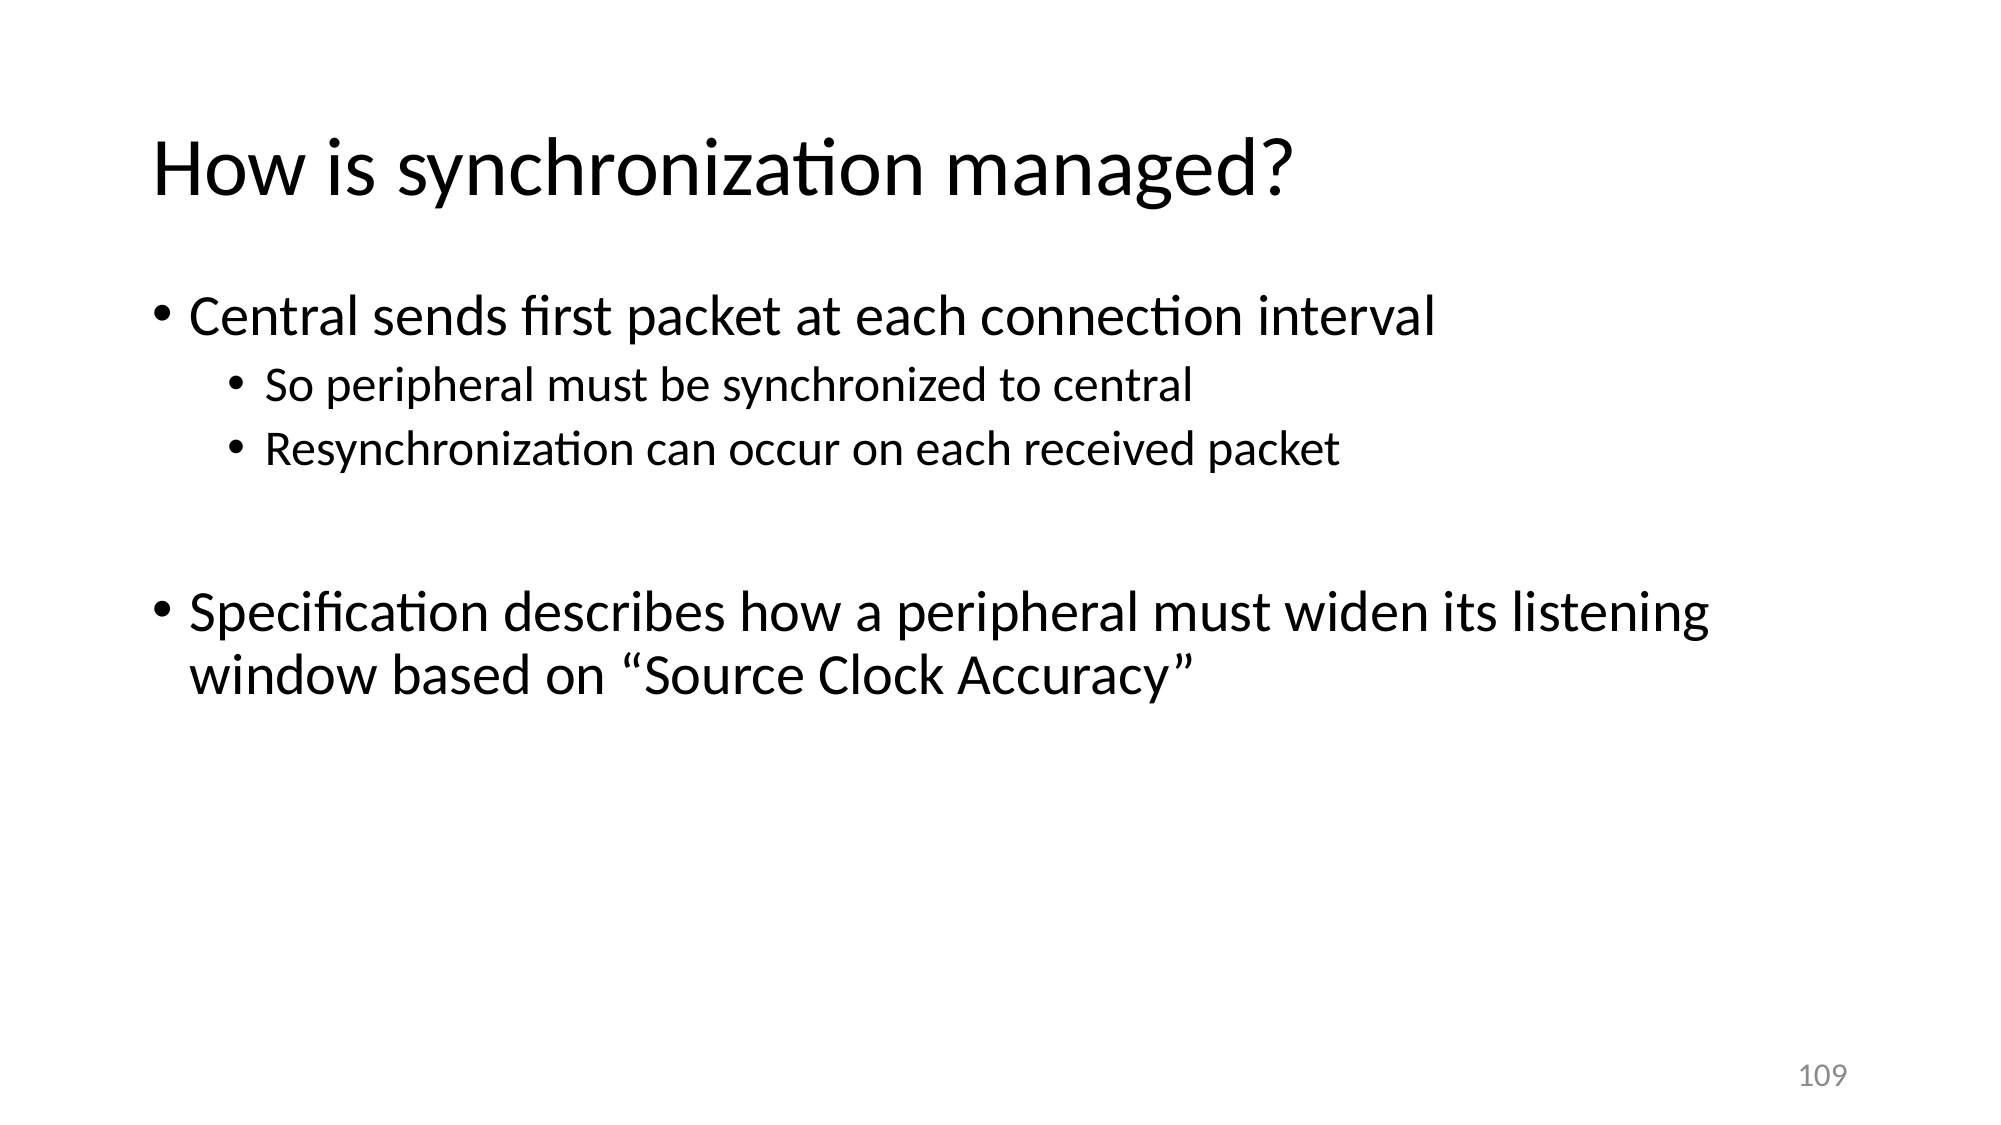

# How is synchronization managed?
Central sends first packet at each connection interval
So peripheral must be synchronized to central
Resynchronization can occur on each received packet

Specification describes how a peripheral must widen its listening window based on “Source Clock Accuracy”

109